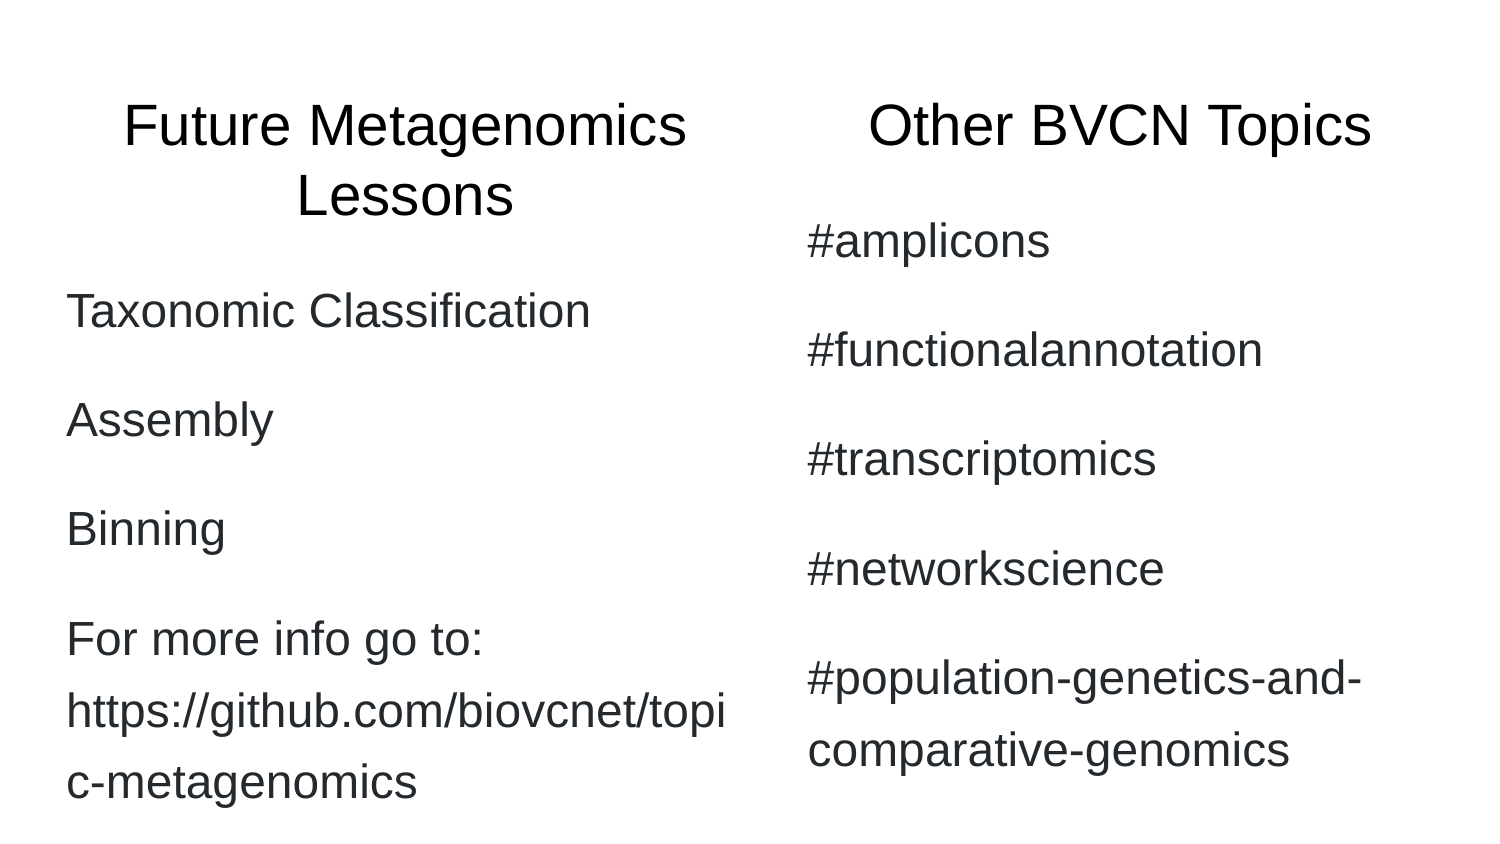

Other BVCN Topics
#amplicons
#functionalannotation
#transcriptomics
#networkscience
#population-genetics-and-comparative-genomics

Future Metagenomics Lessons
Taxonomic Classification
Assembly
Binning
For more info go to: https://github.com/biovcnet/topic-metagenomics